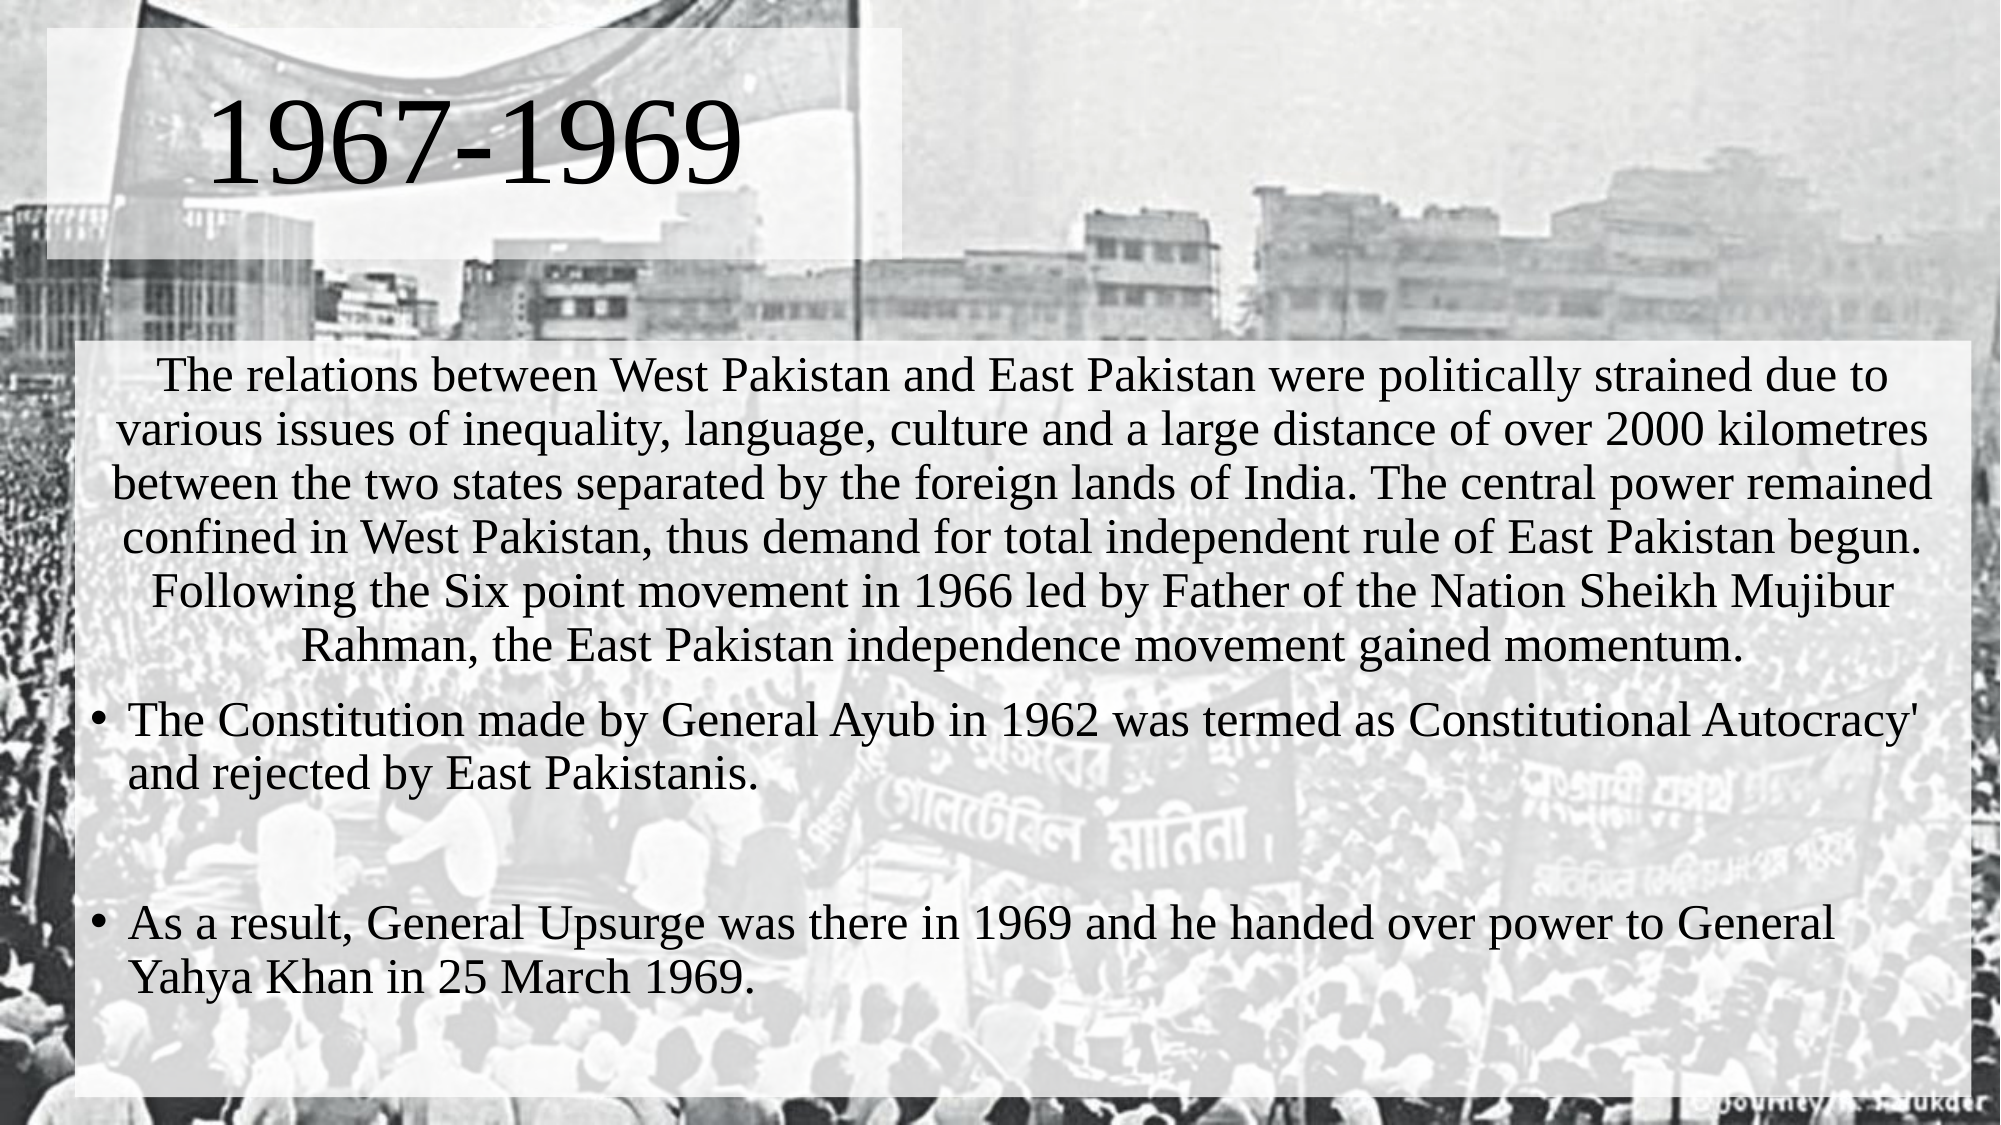

# 1967-1969
The relations between West Pakistan and East Pakistan were politically strained due to various issues of inequality, language, culture and a large distance of over 2000 kilometres between the two states separated by the foreign lands of India. The central power remained confined in West Pakistan, thus demand for total independent rule of East Pakistan begun. Following the Six point movement in 1966 led by Father of the Nation Sheikh Mujibur Rahman, the East Pakistan independence movement gained momentum.
The Constitution made by General Ayub in 1962 was termed as Constitutional Autocracy' and rejected by East Pakistanis.

As a result, General Upsurge was there in 1969 and he handed over power to General Yahya Khan in 25 March 1969.